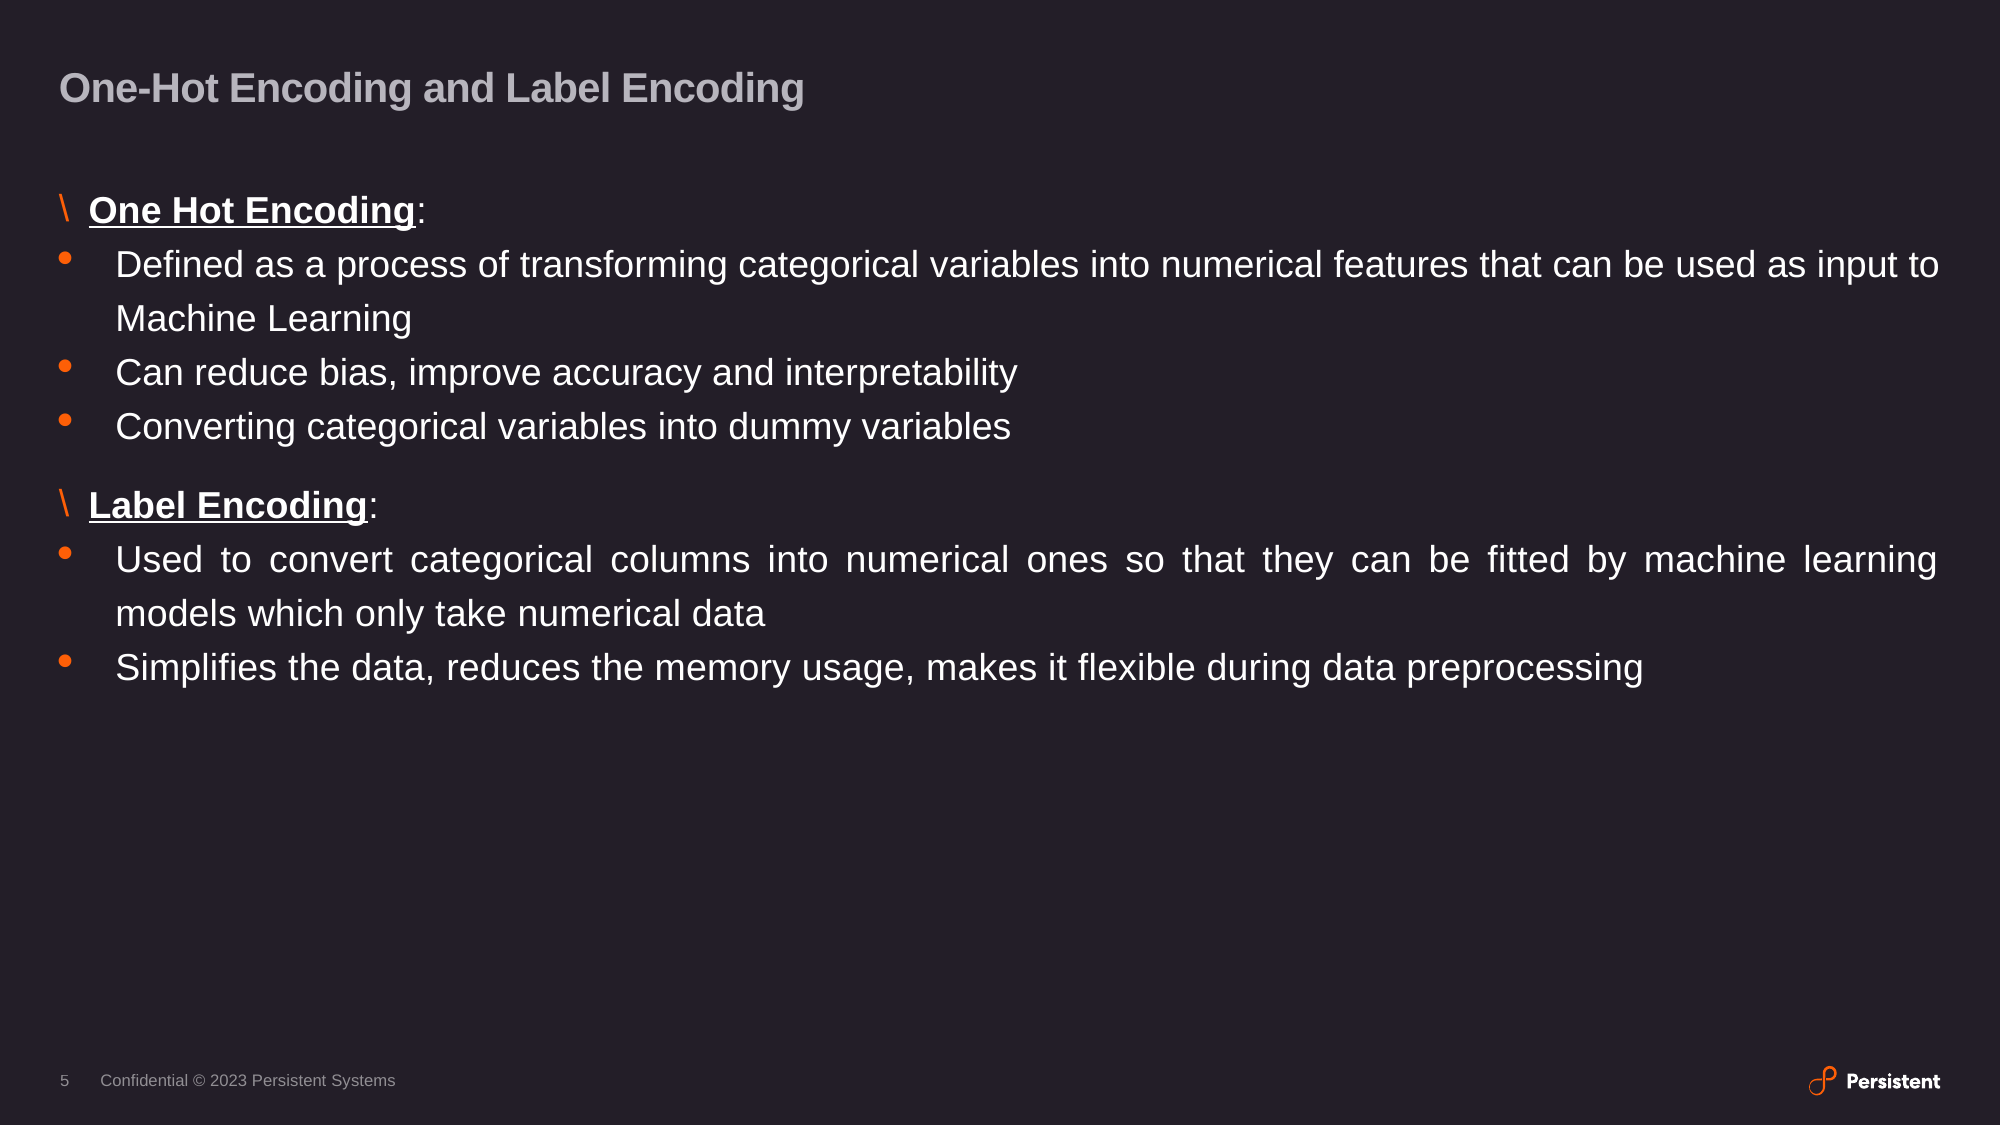

# One-Hot Encoding and Label Encoding
One Hot Encoding:
Defined as a process of transforming categorical variables into numerical features that can be used as input to Machine Learning
Can reduce bias, improve accuracy and interpretability
Converting categorical variables into dummy variables
Label Encoding:
Used to convert categorical columns into numerical ones so that they can be fitted by machine learning models which only take numerical data
Simplifies the data, reduces the memory usage, makes it flexible during data preprocessing

5